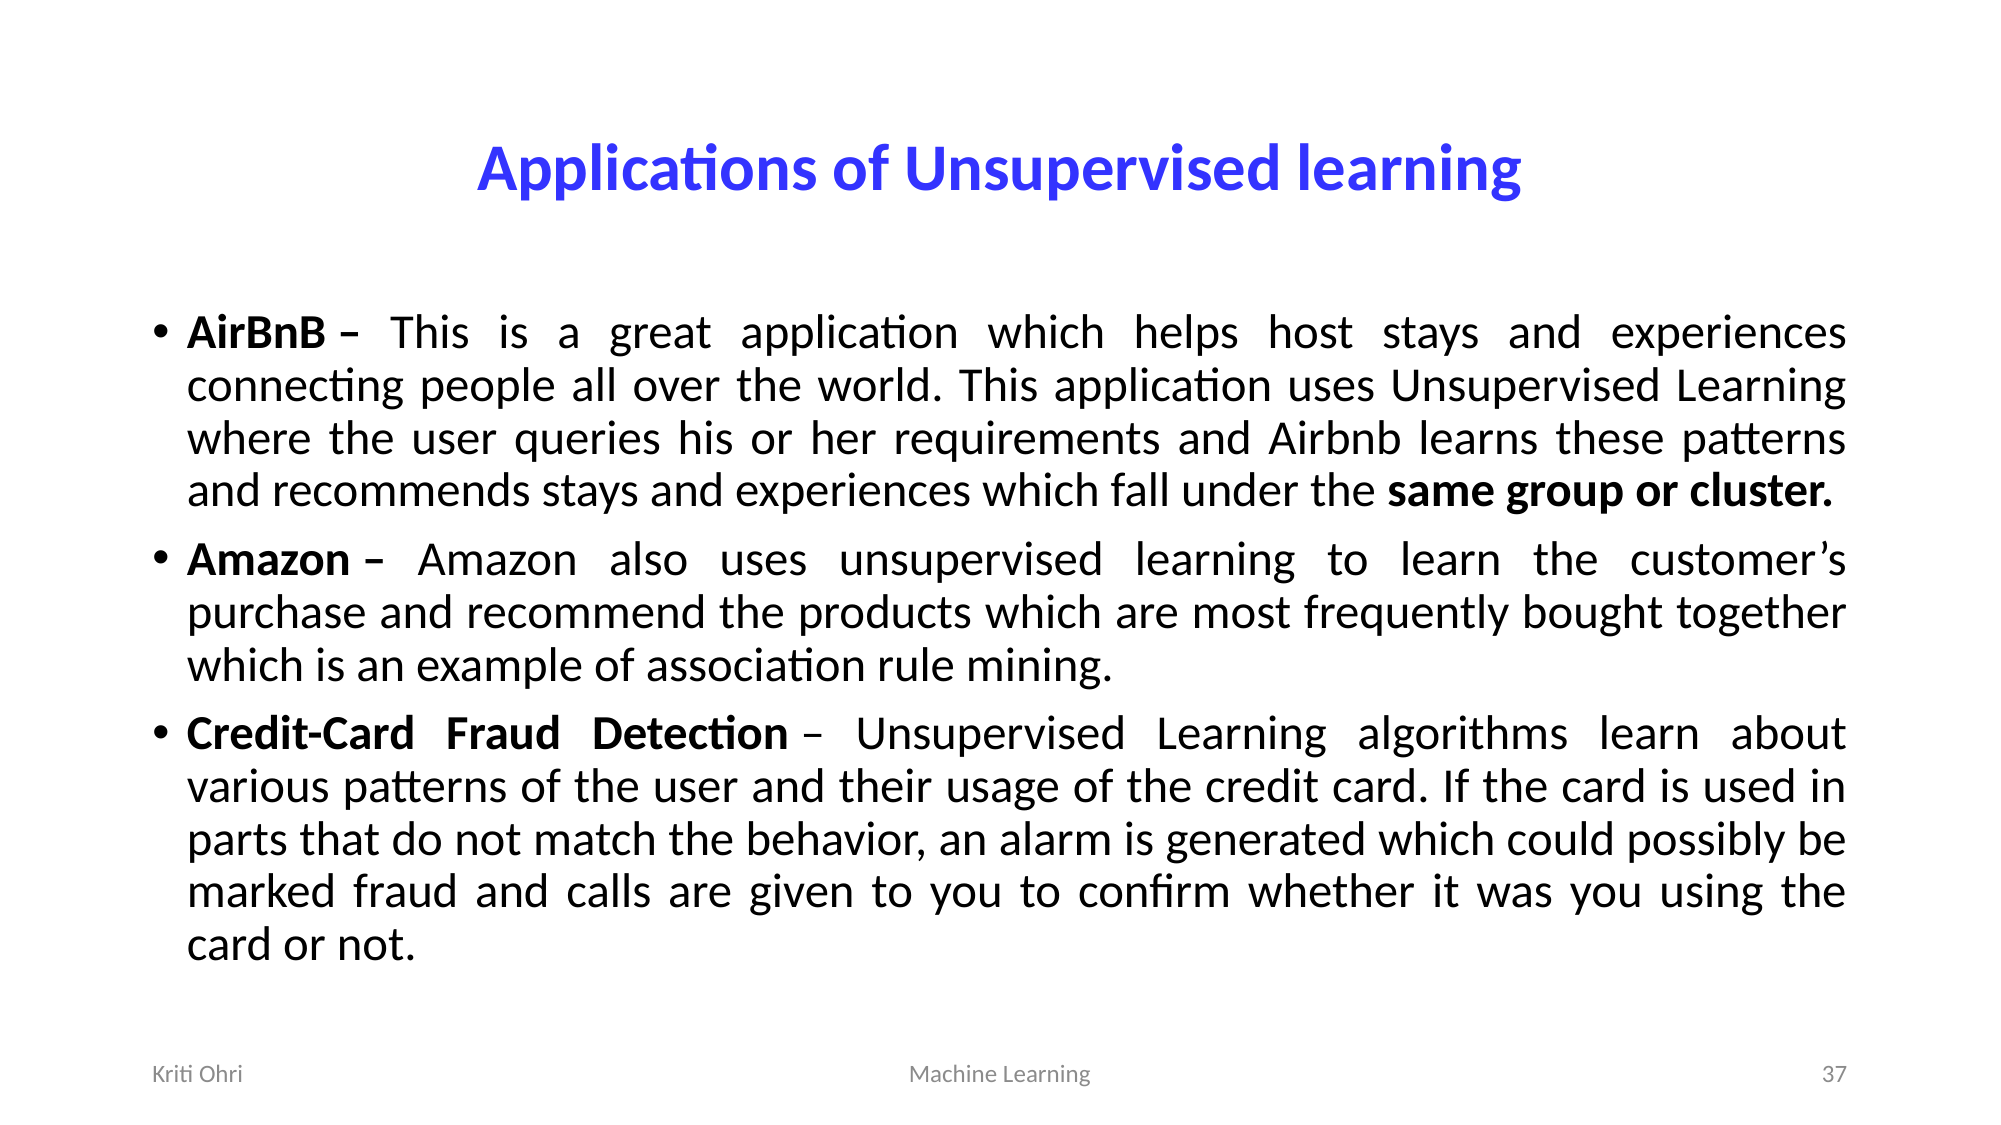

# Applications of Unsupervised learning
AirBnB – This is a great application which helps host stays and experiences connecting people all over the world. This application uses Unsupervised Learning where the user queries his or her requirements and Airbnb learns these patterns and recommends stays and experiences which fall under the same group or cluster.
Amazon – Amazon also uses unsupervised learning to learn the customer’s purchase and recommend the products which are most frequently bought together which is an example of association rule mining.
Credit-Card Fraud Detection – Unsupervised Learning algorithms learn about various patterns of the user and their usage of the credit card. If the card is used in parts that do not match the behavior, an alarm is generated which could possibly be marked fraud and calls are given to you to confirm whether it was you using the card or not.

Kriti Ohri
Machine Learning
37